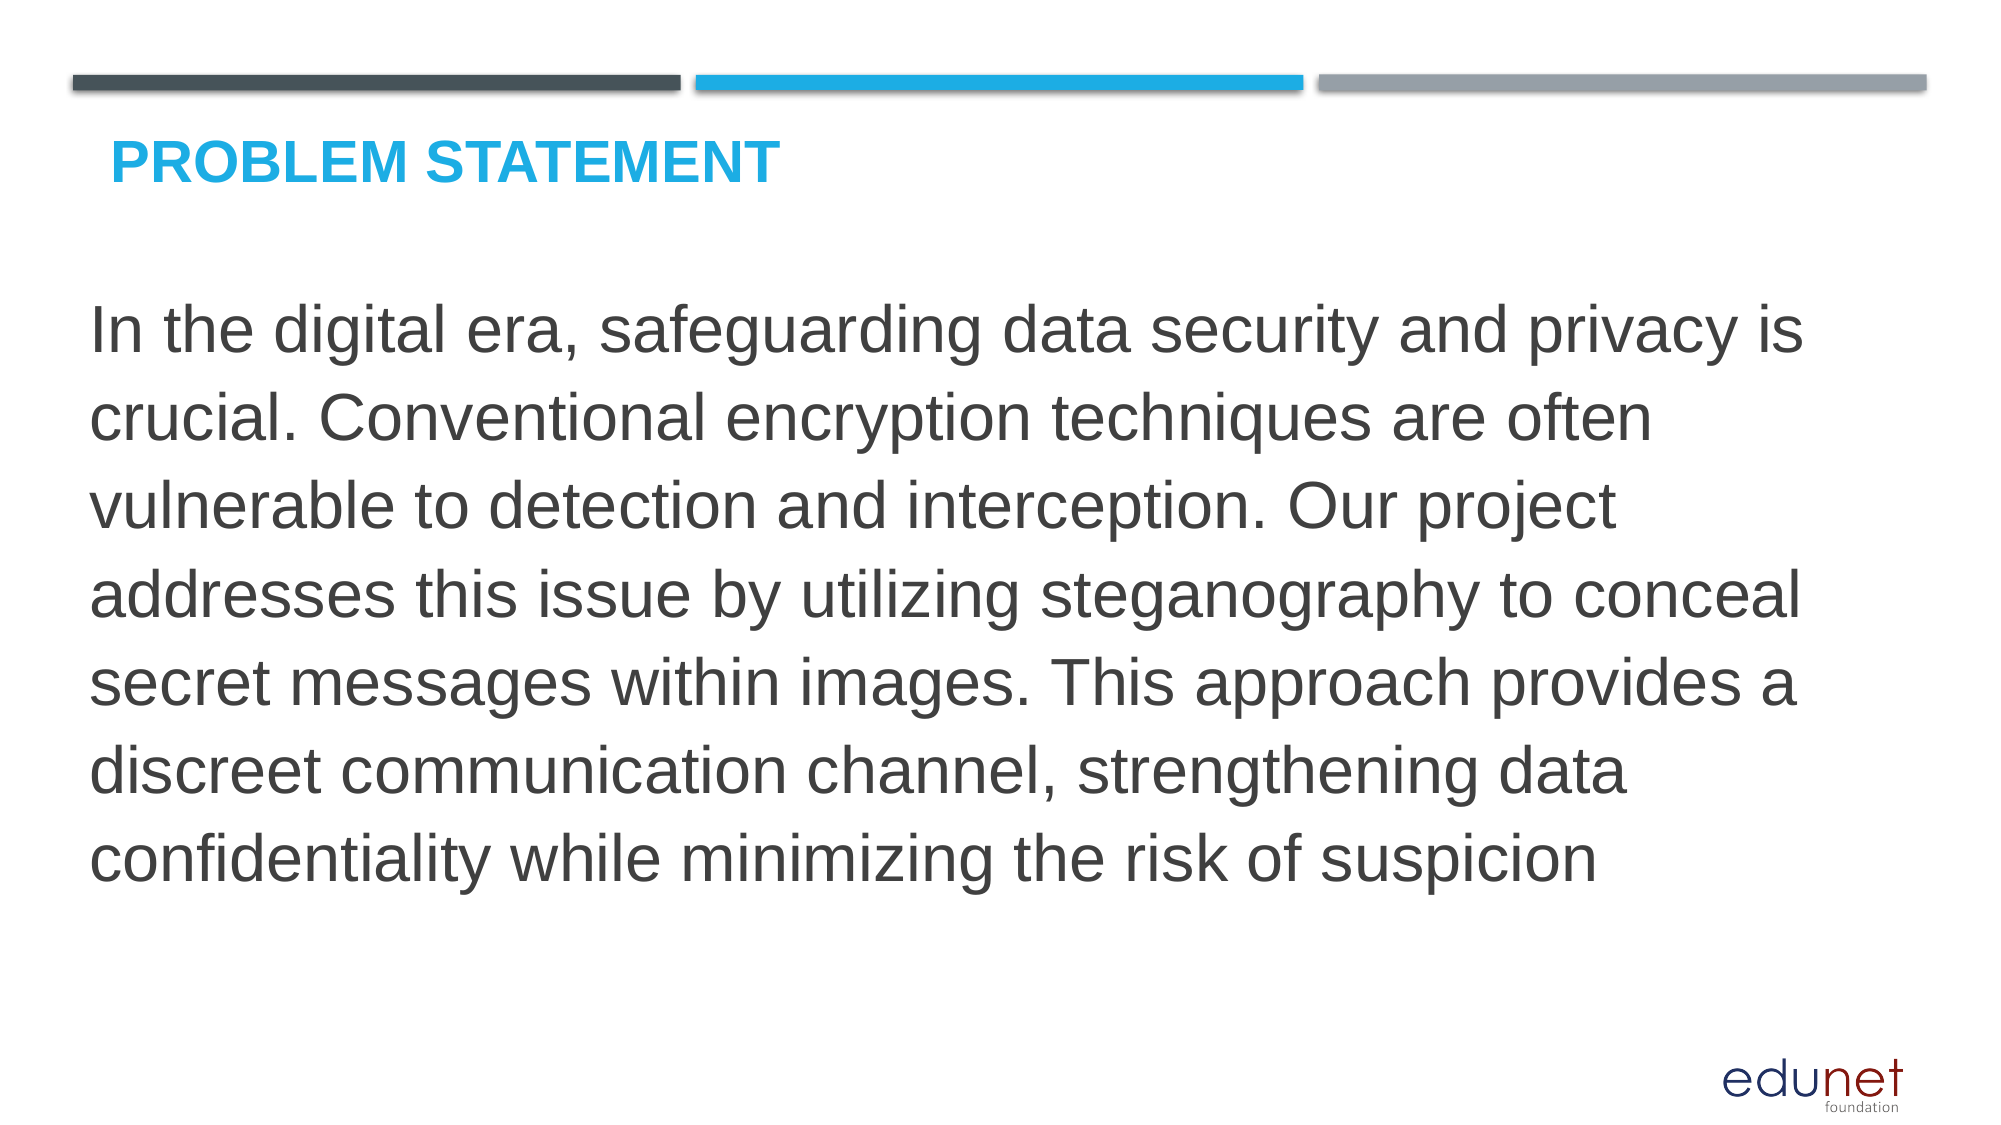

# Problem Statement
In the digital era, safeguarding data security and privacy is crucial. Conventional encryption techniques are often vulnerable to detection and interception. Our project addresses this issue by utilizing steganography to conceal secret messages within images. This approach provides a discreet communication channel, strengthening data confidentiality while minimizing the risk of suspicion